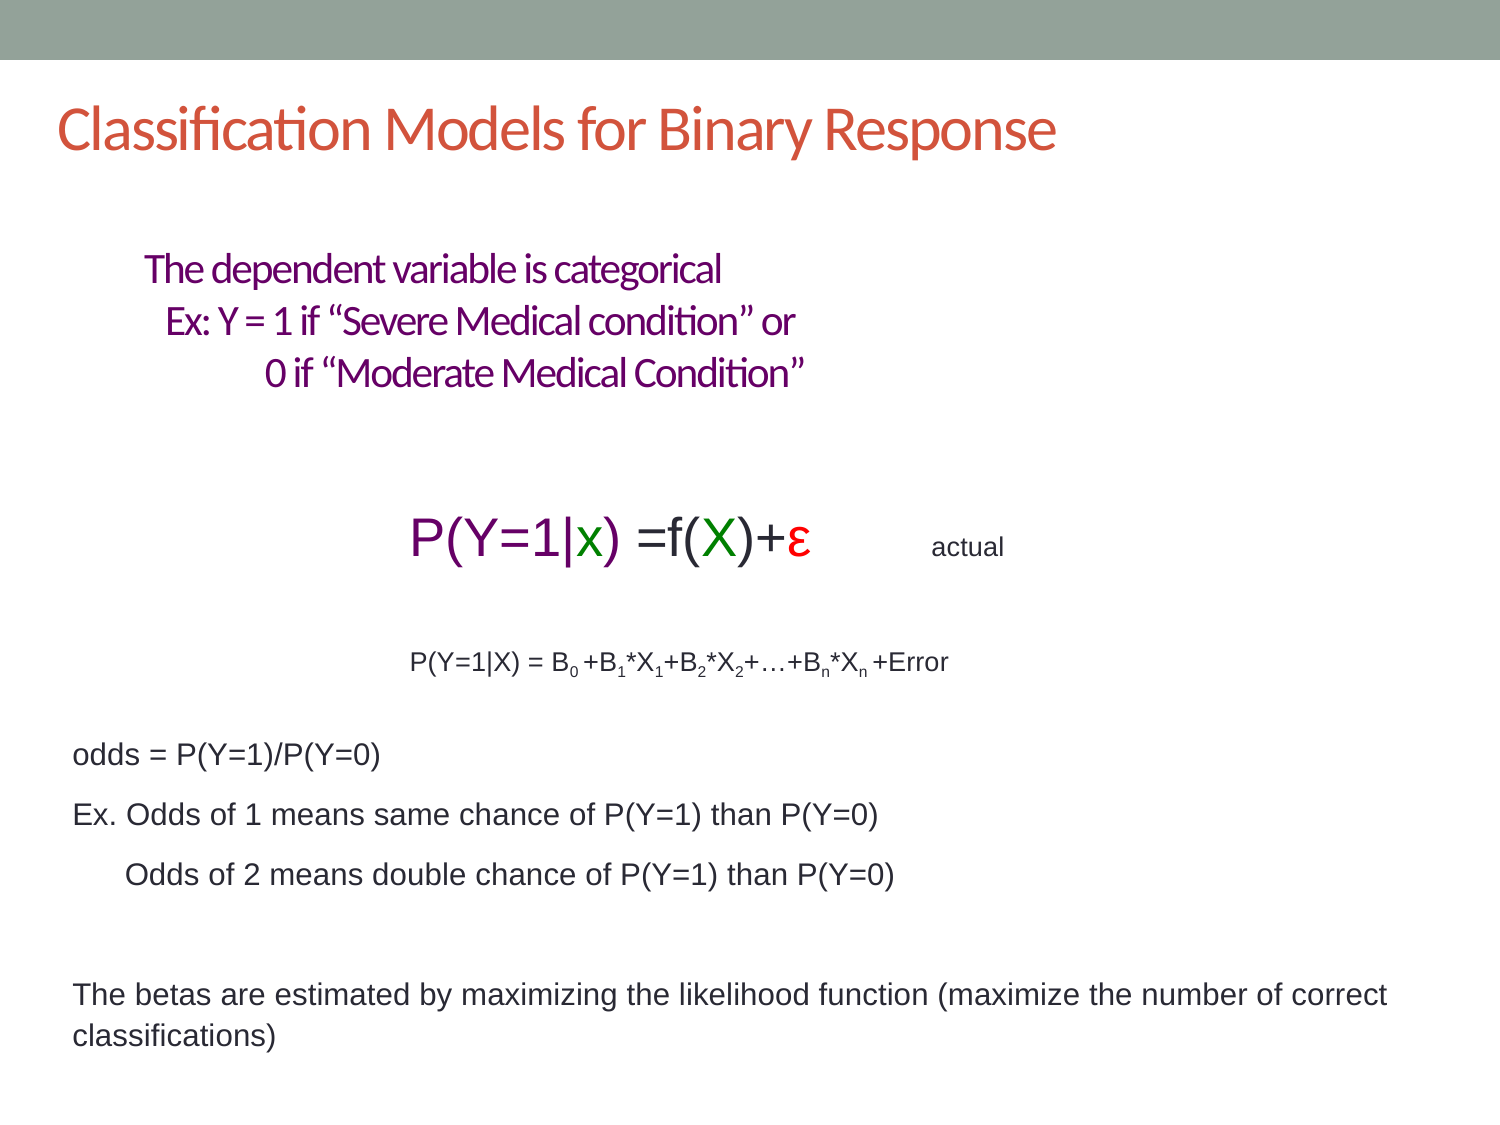

# Classification Models for Binary Response The dependent variable is categorical Ex: Y = 1 if “Severe Medical condition” or 0 if “Moderate Medical Condition”
P(Y=1|x) =f(X)+ε 	actual

P(Y=1|X) = B0 +B1*X1+B2*X2+…+Bn*Xn +Error

odds = P(Y=1)/P(Y=0)
Ex. Odds of 1 means same chance of P(Y=1) than P(Y=0)
      Odds of 2 means double chance of P(Y=1) than P(Y=0)

The betas are estimated by maximizing the likelihood function (maximize the number of correct classifications)